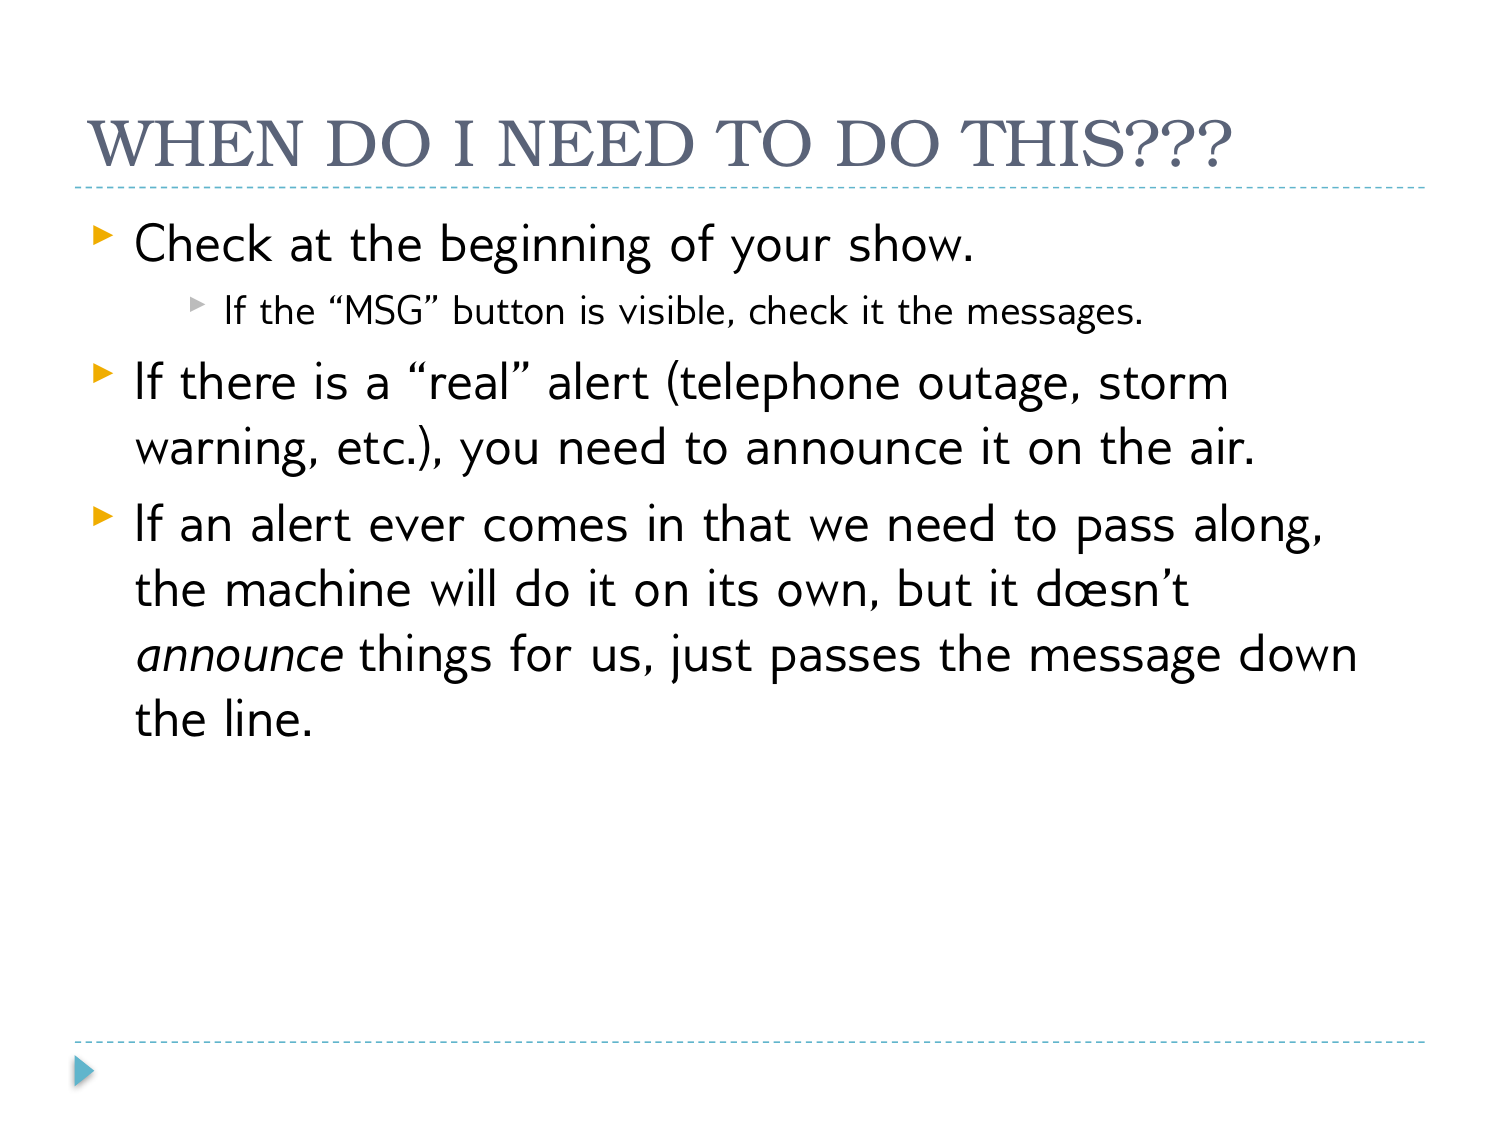

# WHEN DO I NEED TO DO THIS???
Check at the beginning of your show.
If the “MSG” button is visible, check it the messages.
If there is a “real” alert (telephone outage, storm warning, etc.), you need to announce it on the air.
If an alert ever comes in that we need to pass along, the machine will do it on its own, but it doesn’t announce things for us, just passes the message down the line.